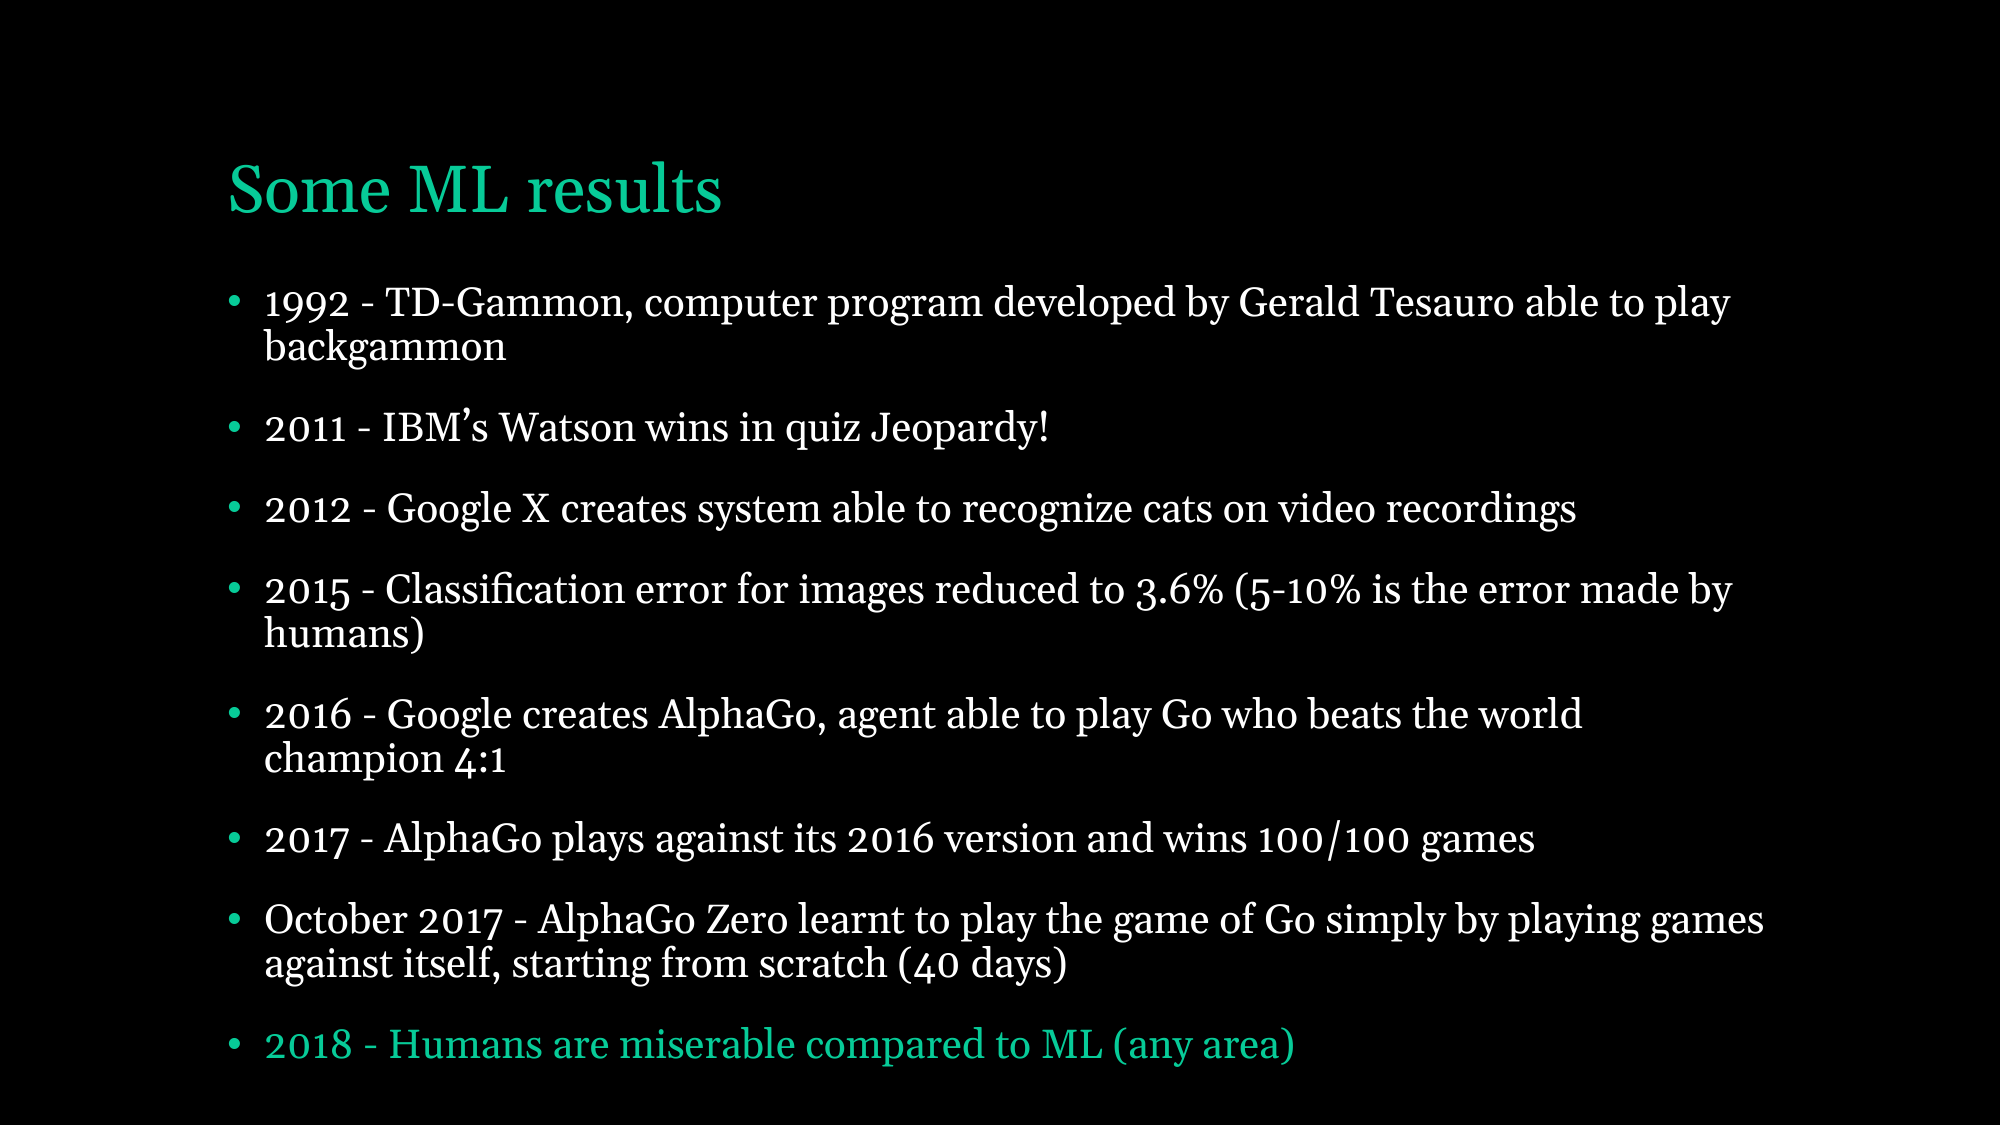

# Some ML results
1992 - TD-Gammon, computer program developed by Gerald Tesauro able to play backgammon
2011 - IBM’s Watson wins in quiz Jeopardy!
2012 - Google X creates system able to recognize cats on video recordings
2015 - Classification error for images reduced to 3.6% (5-10% is the error made by humans)
2016 - Google creates AlphaGo, agent able to play Go who beats the world champion 4:1
2017 - AlphaGo plays against its 2016 version and wins 100/100 games
October 2017 - AlphaGo Zero learnt to play the game of Go simply by playing games against itself, starting from scratch (40 days)
2018 - Humans are miserable compared to ML (any area)